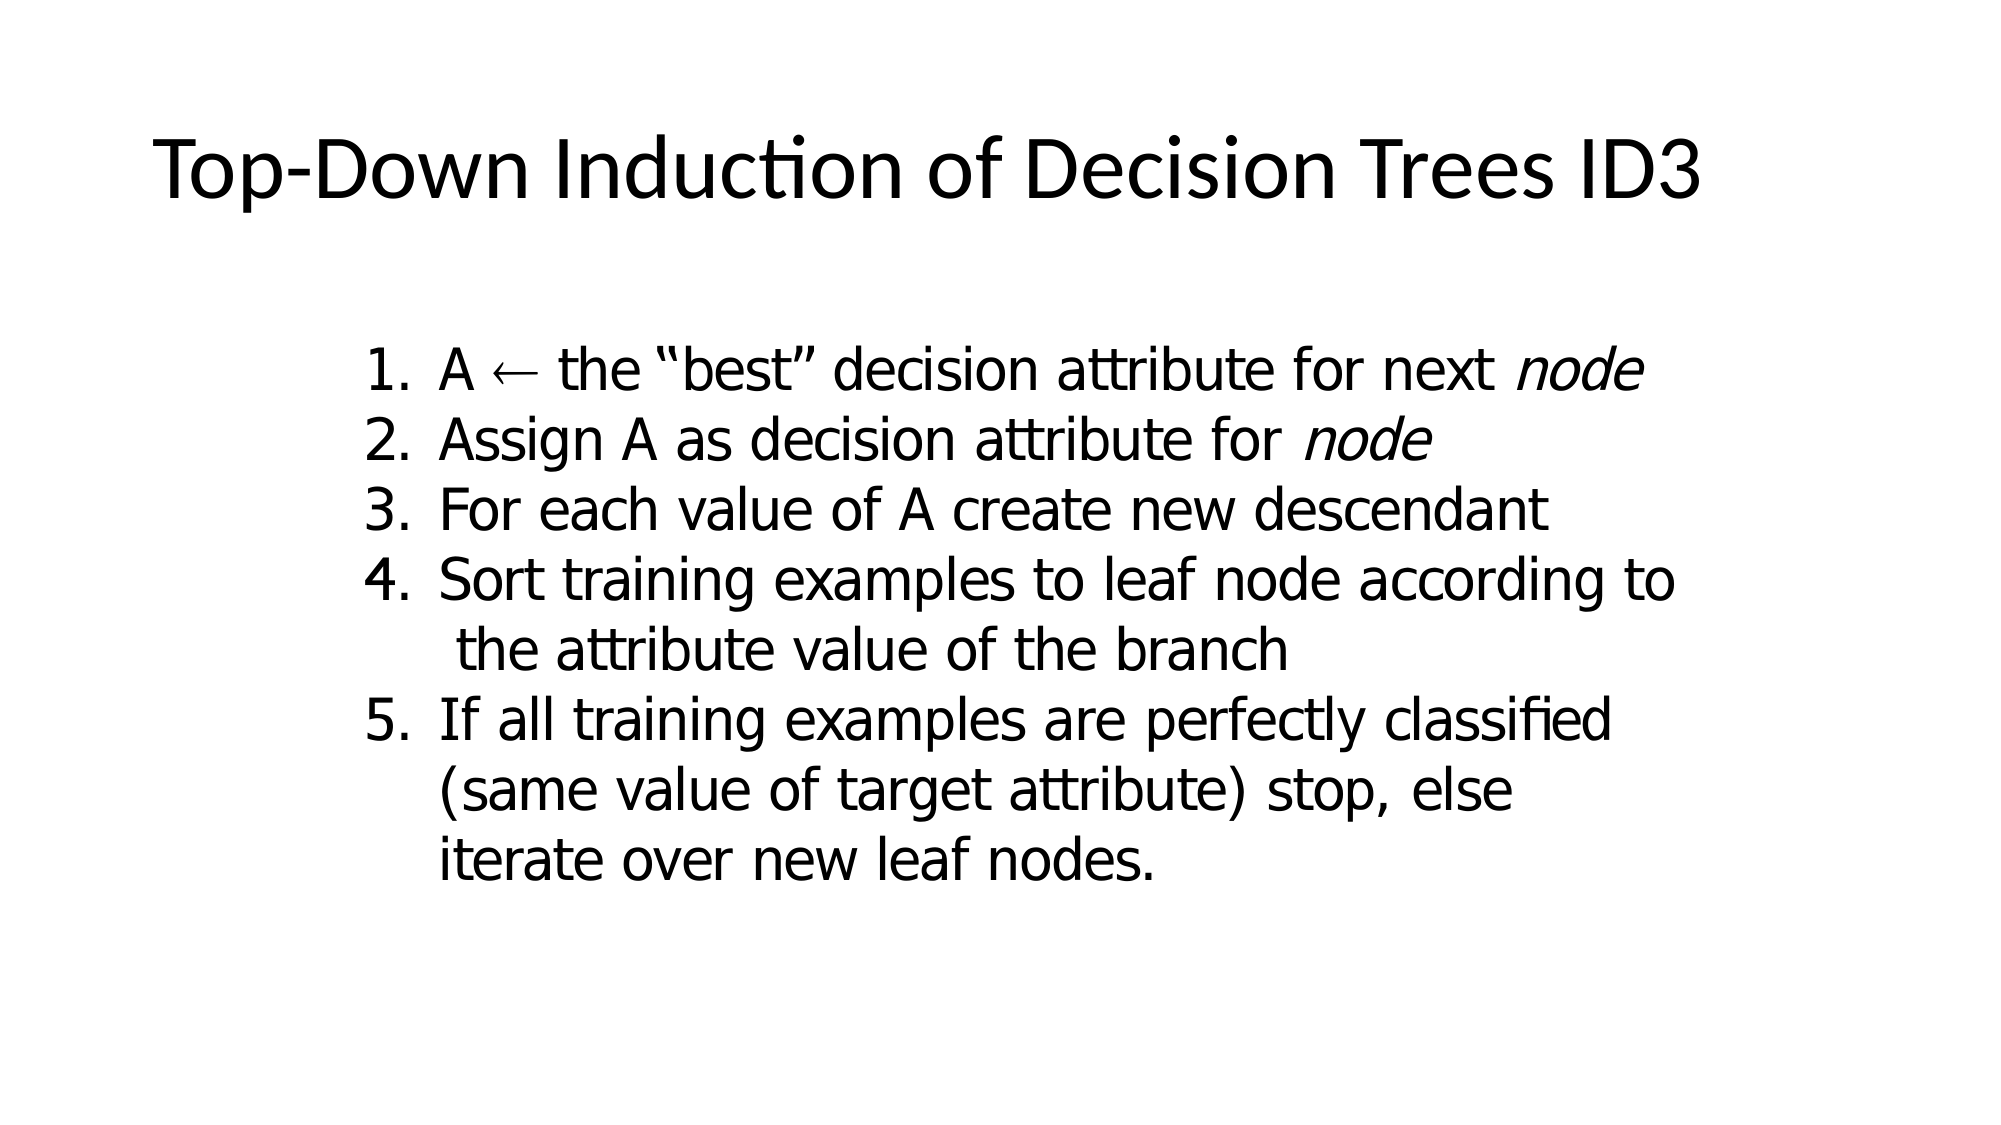

# Top-Down Induction of Decision Trees ID3
A ← the “best” decision attribute for next node
Assign A as decision attribute for node
For each value of A create new descendant
Sort training examples to leaf node according to
     the attribute value of the branch
If all training examples are perfectly classified (same value of target attribute) stop, else iterate over new leaf nodes.